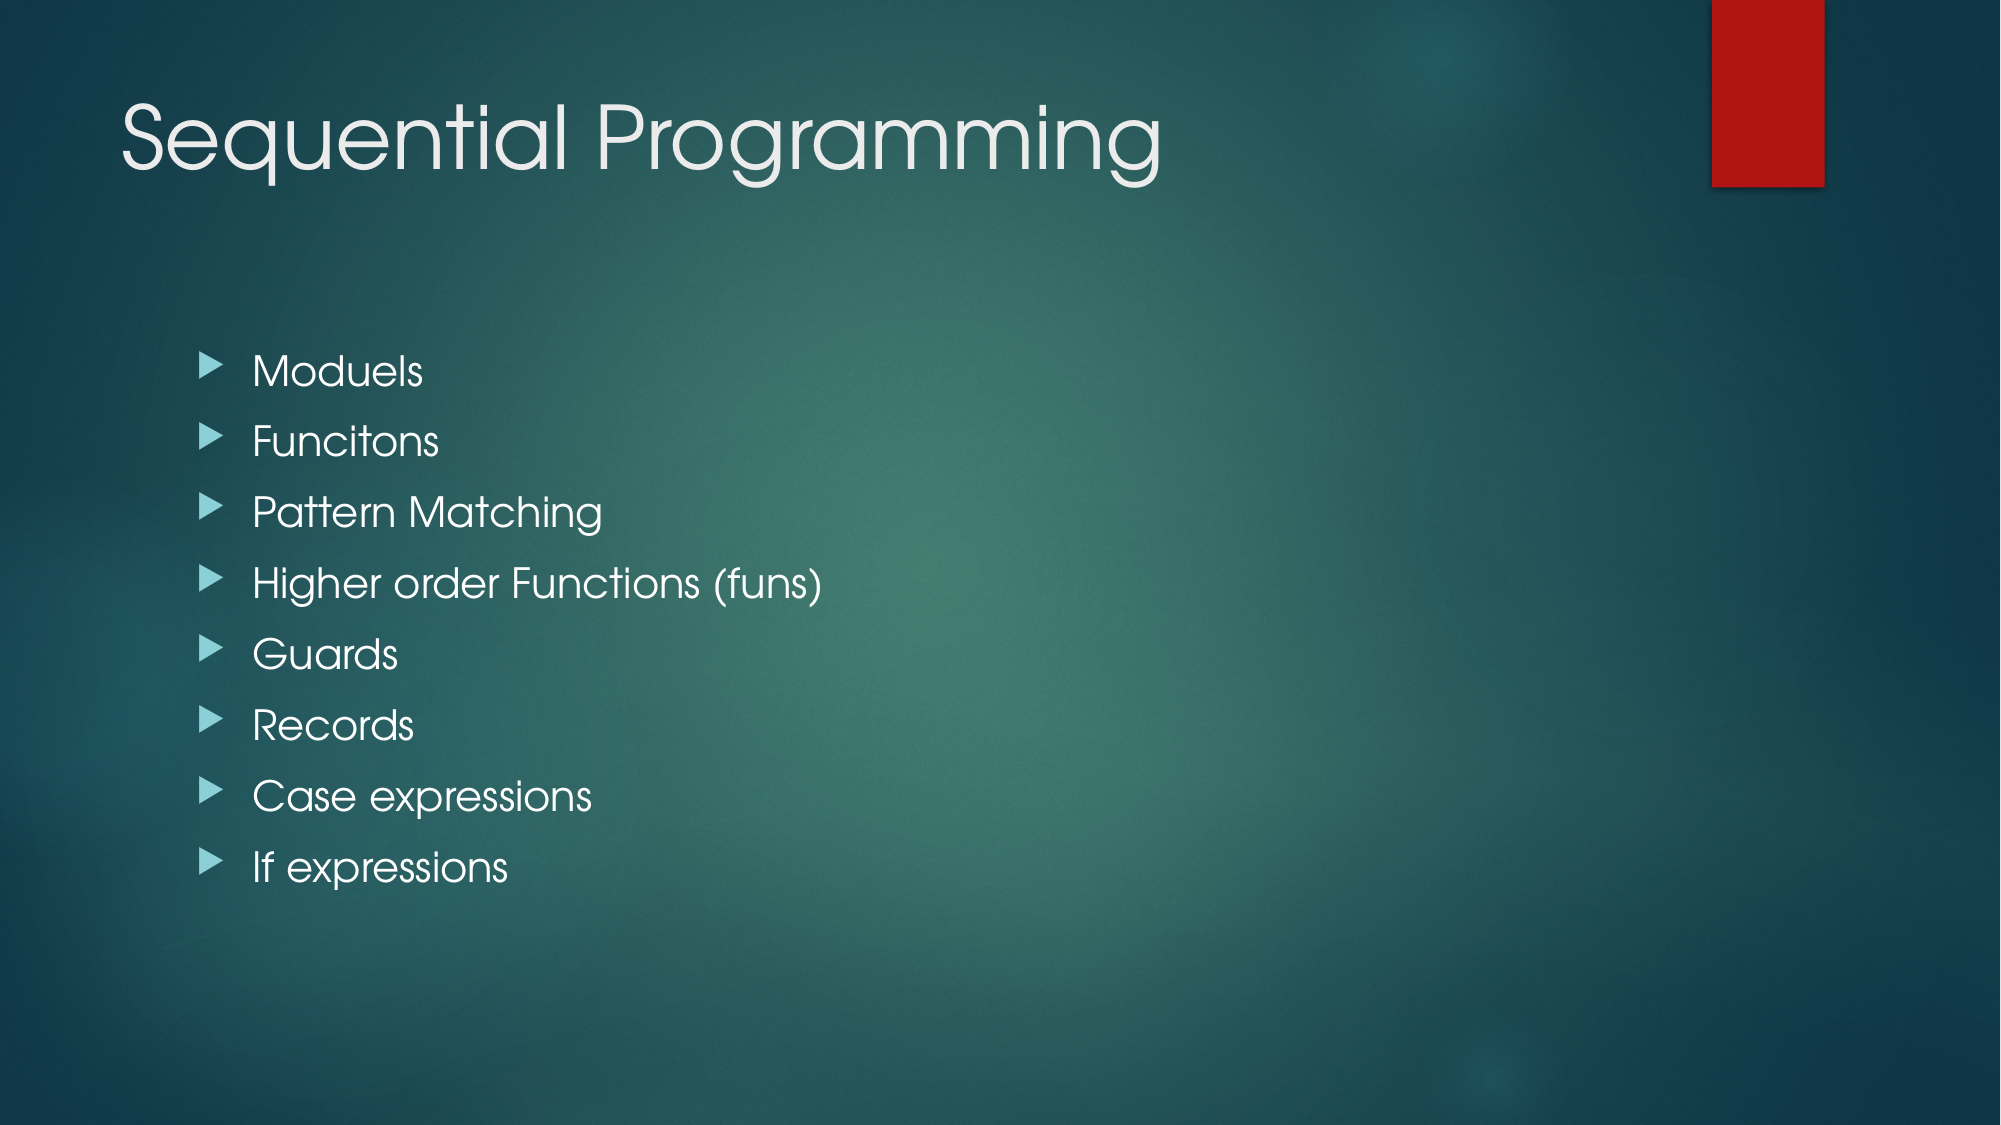

# Sequential Programming
Moduels
Funcitons
Pattern Matching
Higher order Functions (funs)
Guards
Records
Case expressions
If expressions